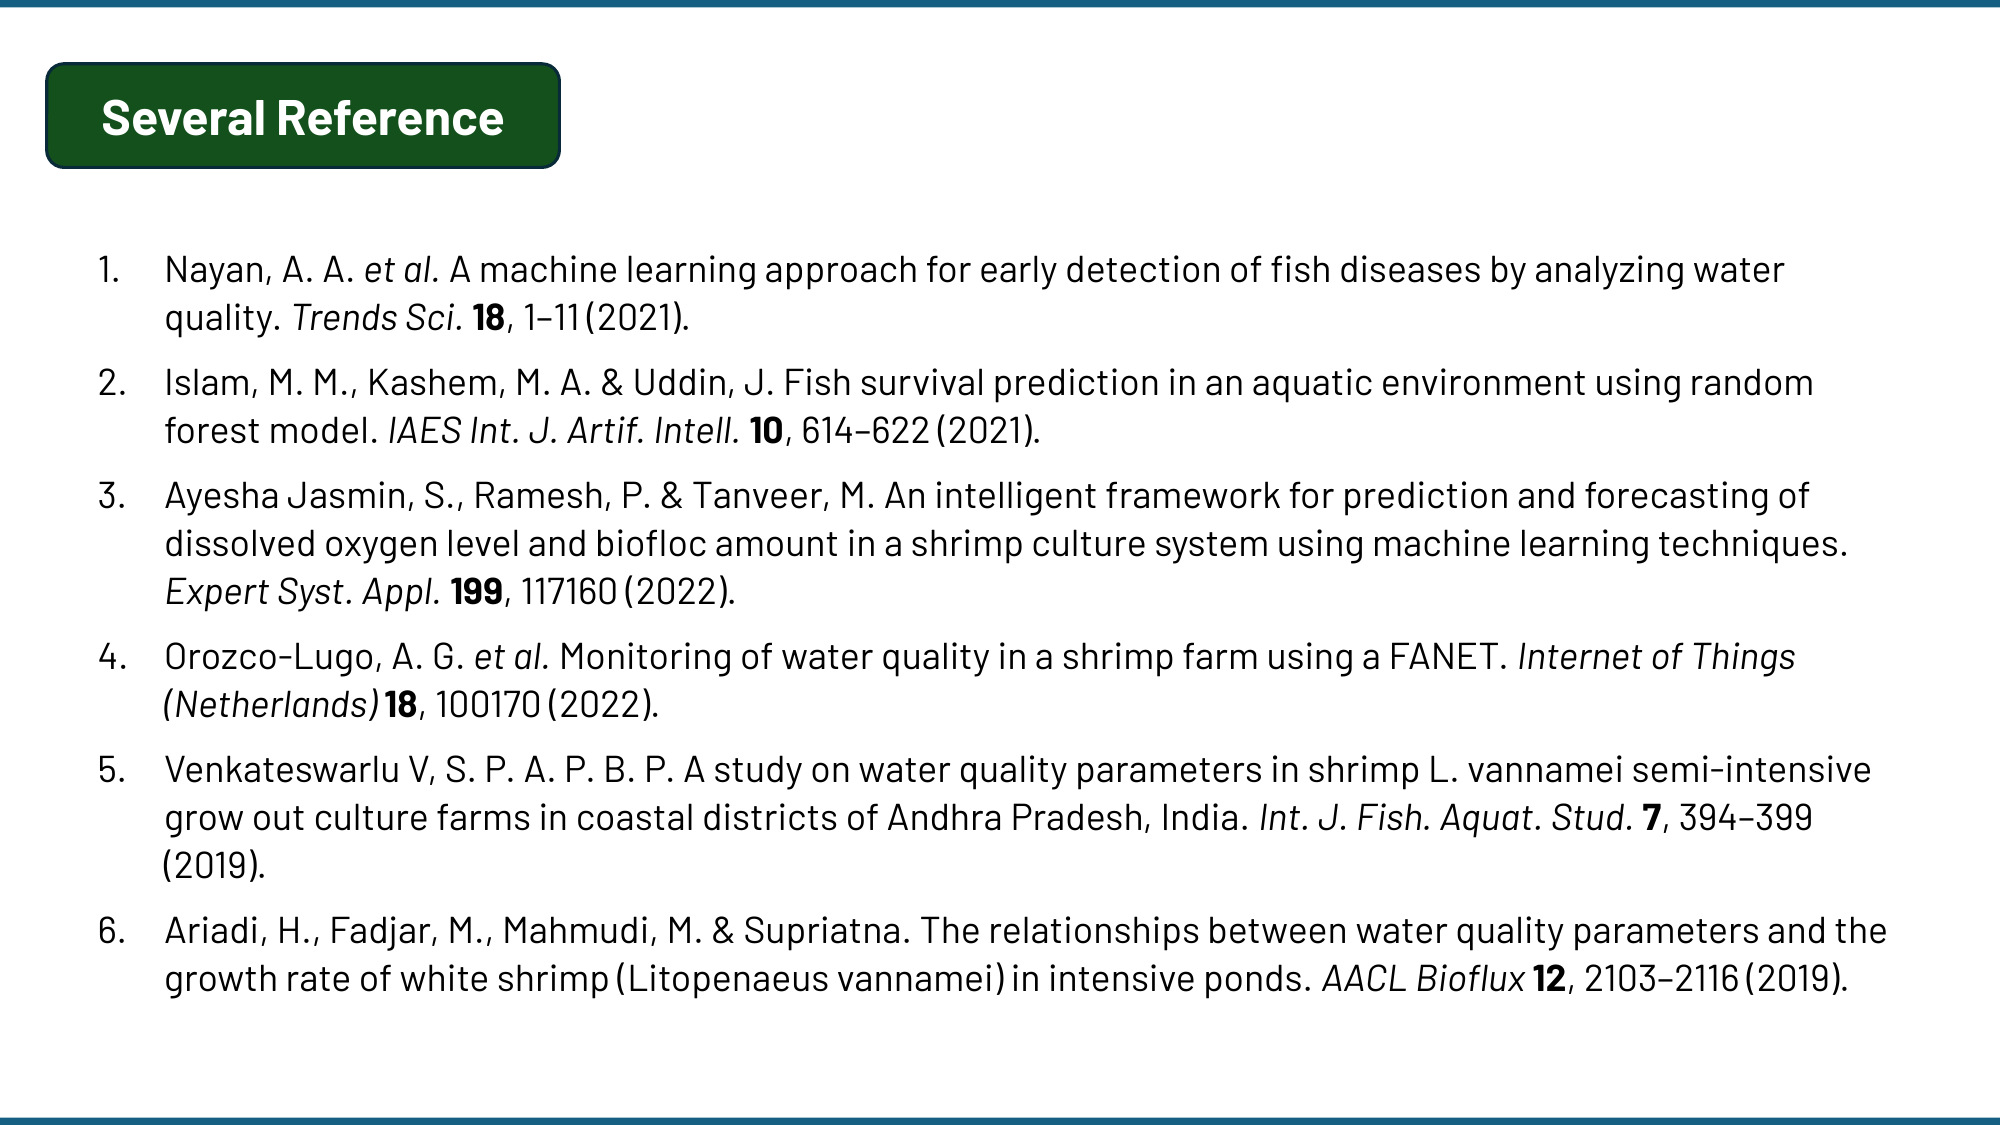

Several Reference
1.	Nayan, A. A. et al. A machine learning approach for early detection of fish diseases by analyzing water quality. Trends Sci. 18, 1–11 (2021).
2.	Islam, M. M., Kashem, M. A. & Uddin, J. Fish survival prediction in an aquatic environment using random forest model. IAES Int. J. Artif. Intell. 10, 614–622 (2021).
3.	Ayesha Jasmin, S., Ramesh, P. & Tanveer, M. An intelligent framework for prediction and forecasting of dissolved oxygen level and biofloc amount in a shrimp culture system using machine learning techniques. Expert Syst. Appl. 199, 117160 (2022).
4.	Orozco-Lugo, A. G. et al. Monitoring of water quality in a shrimp farm using a FANET. Internet of Things (Netherlands) 18, 100170 (2022).
5.	Venkateswarlu V, S. P. A. P. B. P. A study on water quality parameters in shrimp L. vannamei semi-intensive grow out culture farms in coastal districts of Andhra Pradesh, India. Int. J. Fish. Aquat. Stud. 7, 394–399 (2019).
6.	Ariadi, H., Fadjar, M., Mahmudi, M. & Supriatna. The relationships between water quality parameters and the growth rate of white shrimp (Litopenaeus vannamei) in intensive ponds. AACL Bioflux 12, 2103–2116 (2019).